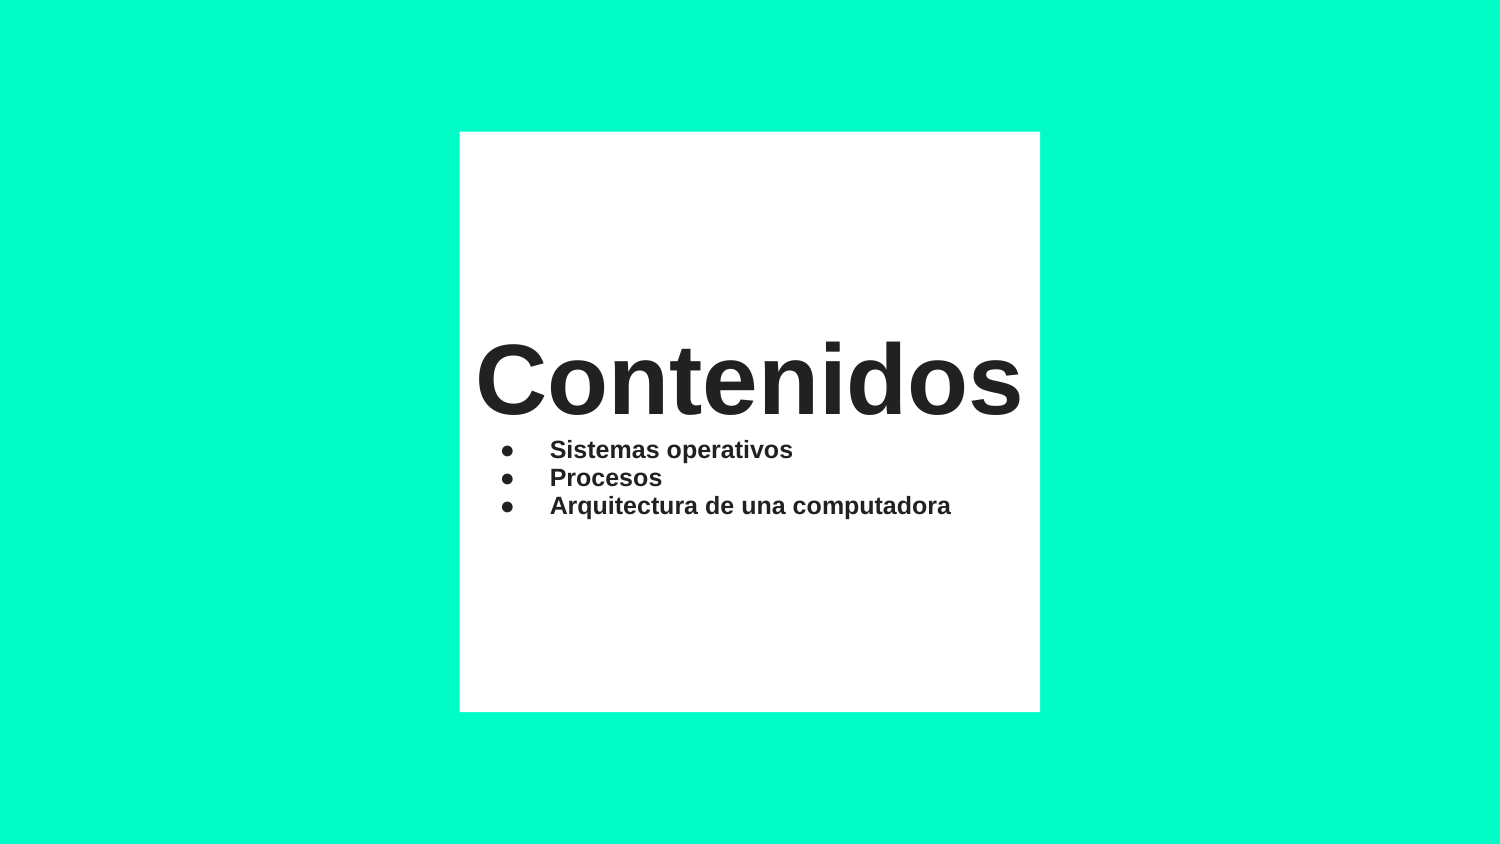

# Contenidos
Sistemas operativos
Procesos
Arquitectura de una computadora